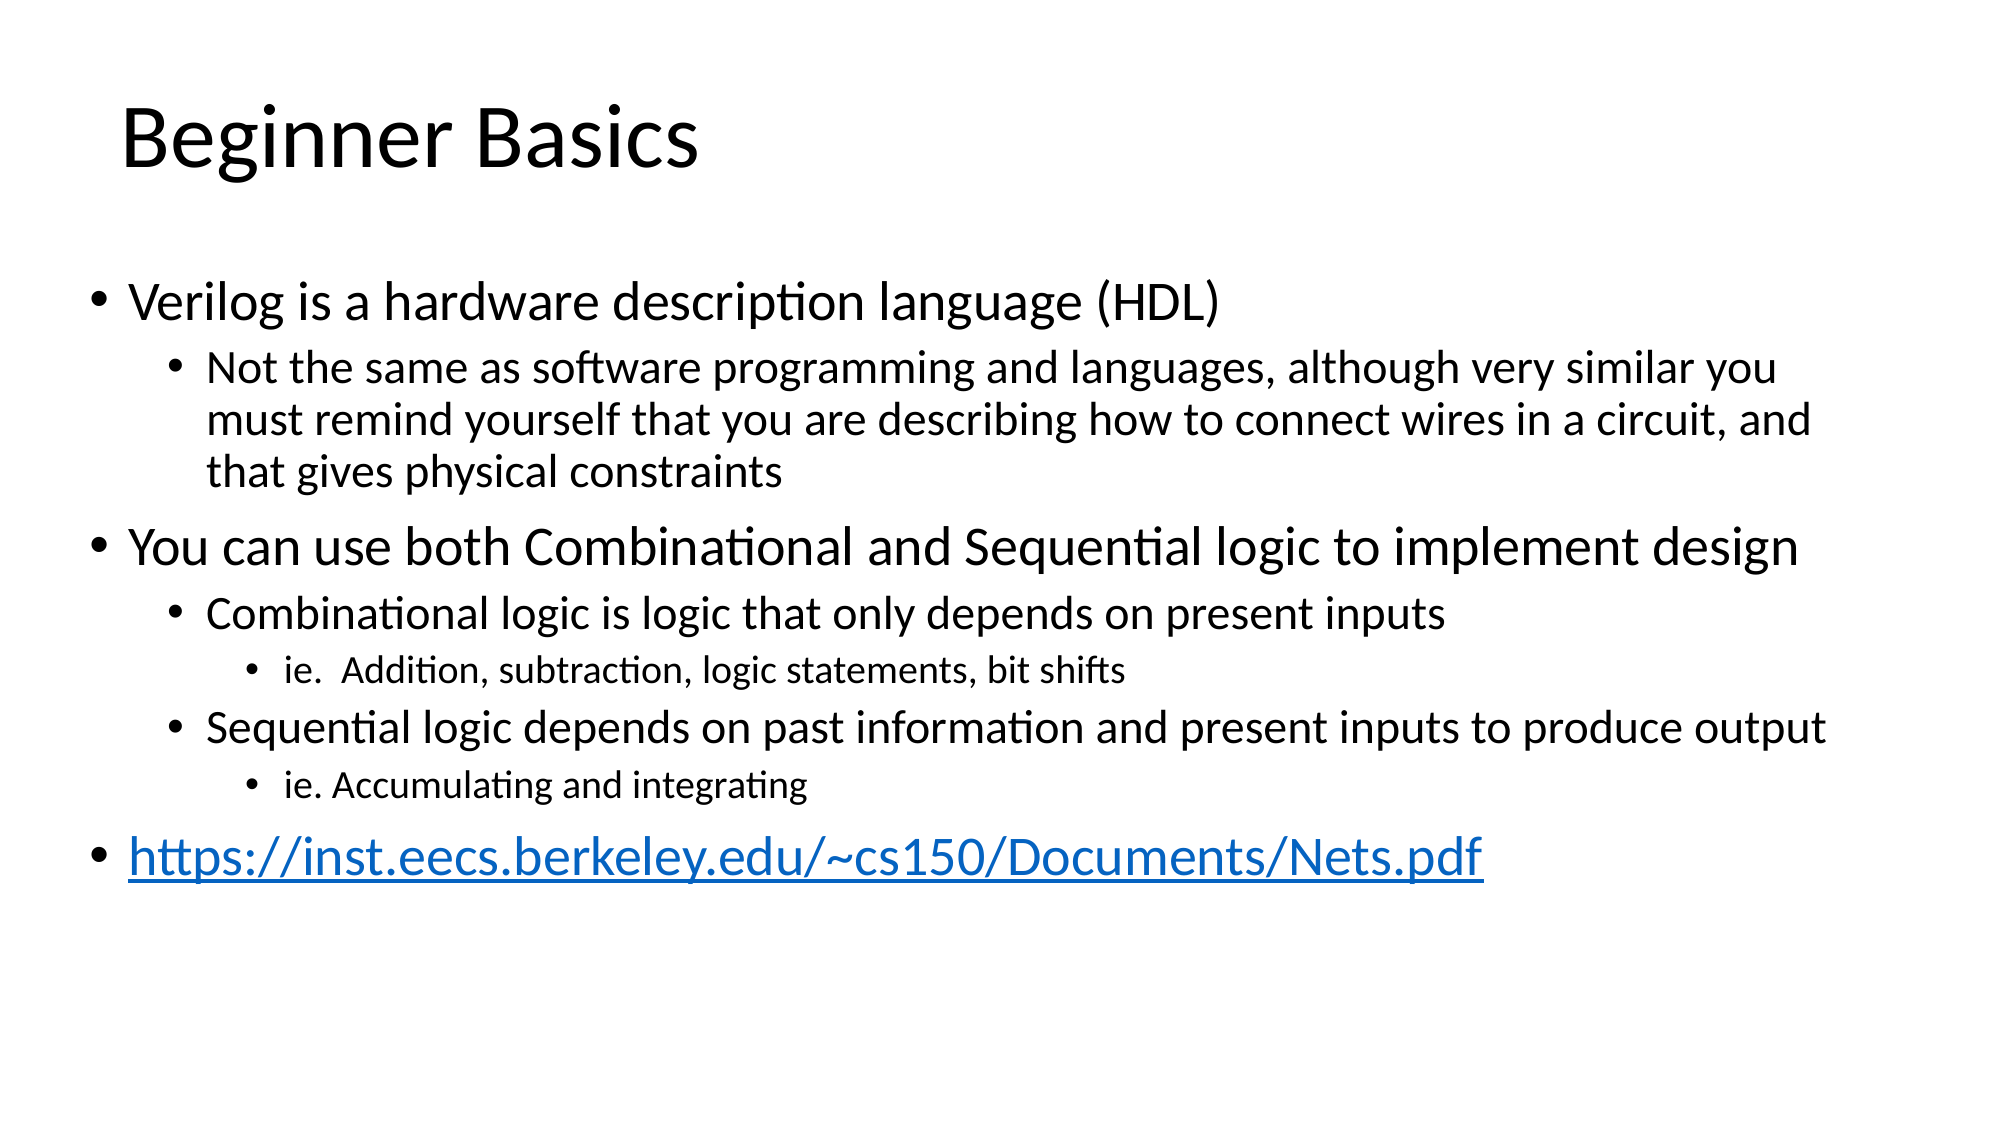

# Beginner Basics
Verilog is a hardware description language (HDL)
Not the same as software programming and languages, although very similar you must remind yourself that you are describing how to connect wires in a circuit, and that gives physical constraints
You can use both Combinational and Sequential logic to implement design
Combinational logic is logic that only depends on present inputs
ie.  Addition, subtraction, logic statements, bit shifts
Sequential logic depends on past information and present inputs to produce output
ie. Accumulating and integrating
https://inst.eecs.berkeley.edu/~cs150/Documents/Nets.pdf